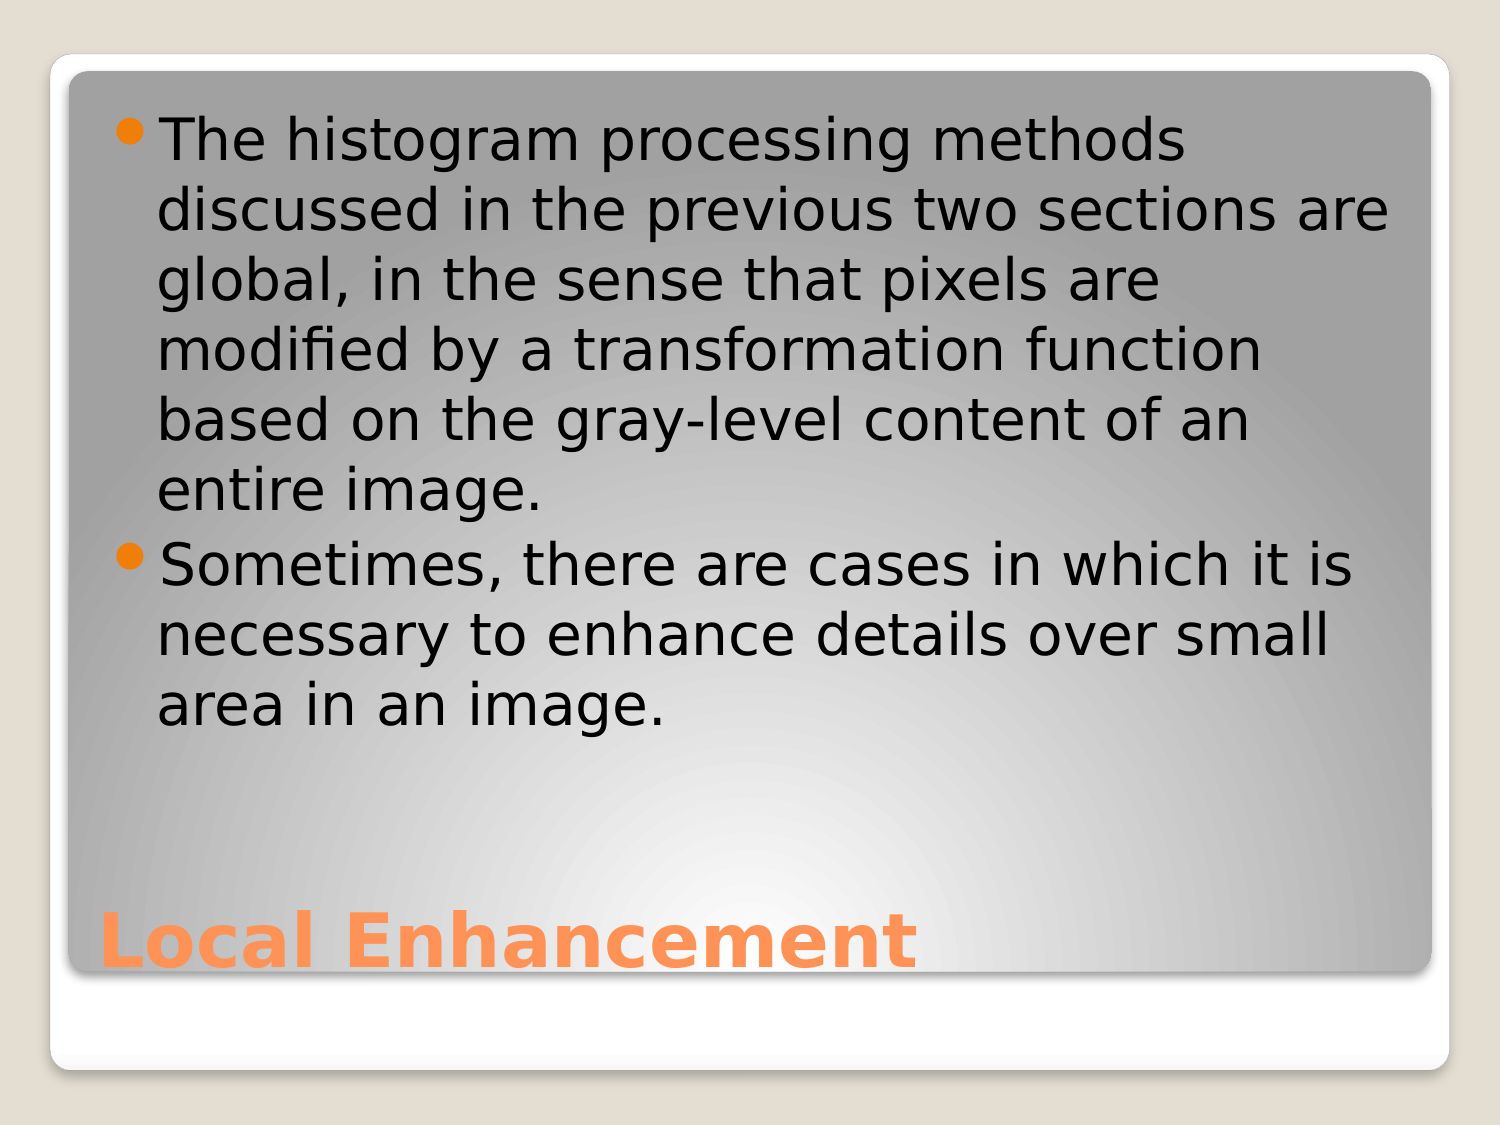

The histogram processing methods discussed in the previous two sections are global, in the sense that pixels are modified by a transformation function based on the gray-level content of an entire image.
Sometimes, there are cases in which it is necessary to enhance details over small area in an image.
# Local Enhancement